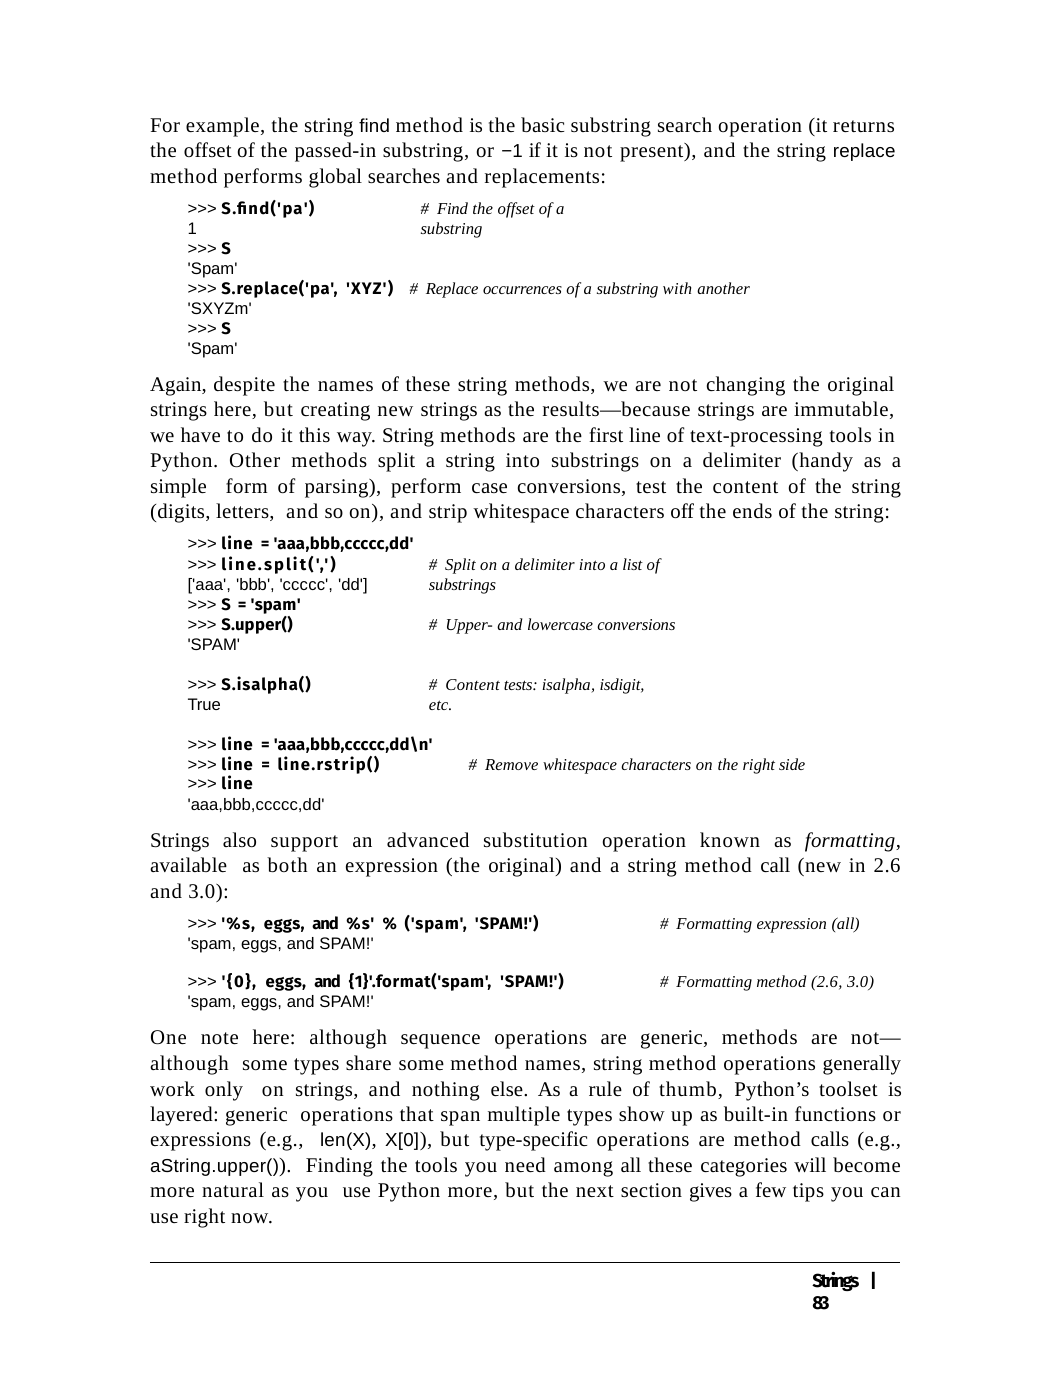

For example, the string find method is the basic substring search operation (it returns  the offset of the passed-in substring, or −1 if it is not present), and the string replace  method performs global searches and replacements:
>>> S.find('pa')
1
>>> S
'Spam'
# Find the offset of a substring
>>> S.replace('pa', 'XYZ')  # Replace occurrences of a substring with another
'SXYZm'
>>> S
'Spam'
Again, despite the names of these string methods, we are not changing the original  strings here, but creating new strings as the results—because strings are immutable,  we have to do it this way. String methods are the first line of text-processing tools in  Python. Other methods split a string into substrings on a delimiter (handy as a simple  form of parsing), perform case conversions, test the content of the string (digits, letters,  and so on), and strip whitespace characters off the ends of the string:
>>> line = 'aaa,bbb,ccccc,dd'
>>> line.split(',')
['aaa', 'bbb', 'ccccc', 'dd']
>>> S = 'spam'
# Split on a delimiter into a list of substrings
>>> S.upper()
'SPAM'
# Upper- and lowercase conversions
>>> S.isalpha()
True
# Content tests: isalpha, isdigit, etc.
>>> line = 'aaa,bbb,ccccc,dd\n'
>>> line = line.rstrip()	# Remove whitespace characters on the right side
>>> line
'aaa,bbb,ccccc,dd'
Strings also support an advanced substitution operation known as formatting, available  as both an expression (the original) and a string method call (new in 2.6 and 3.0):
>>> '%s, eggs, and %s' % ('spam', 'SPAM!')	# Formatting expression (all)
'spam, eggs, and SPAM!'

>>> '{0}, eggs, and {1}'.format('spam', 'SPAM!')	# Formatting method (2.6, 3.0)
'spam, eggs, and SPAM!'
One note here: although sequence operations are generic, methods are not—although  some types share some method names, string method operations generally work only  on strings, and nothing else. As a rule of thumb, Python’s toolset is layered: generic  operations that span multiple types show up as built-in functions or expressions (e.g.,  len(X), X[0]), but type-specific operations are method calls (e.g., aString.upper()).  Finding the tools you need among all these categories will become more natural as you  use Python more, but the next section gives a few tips you can use right now.

Strings | 83